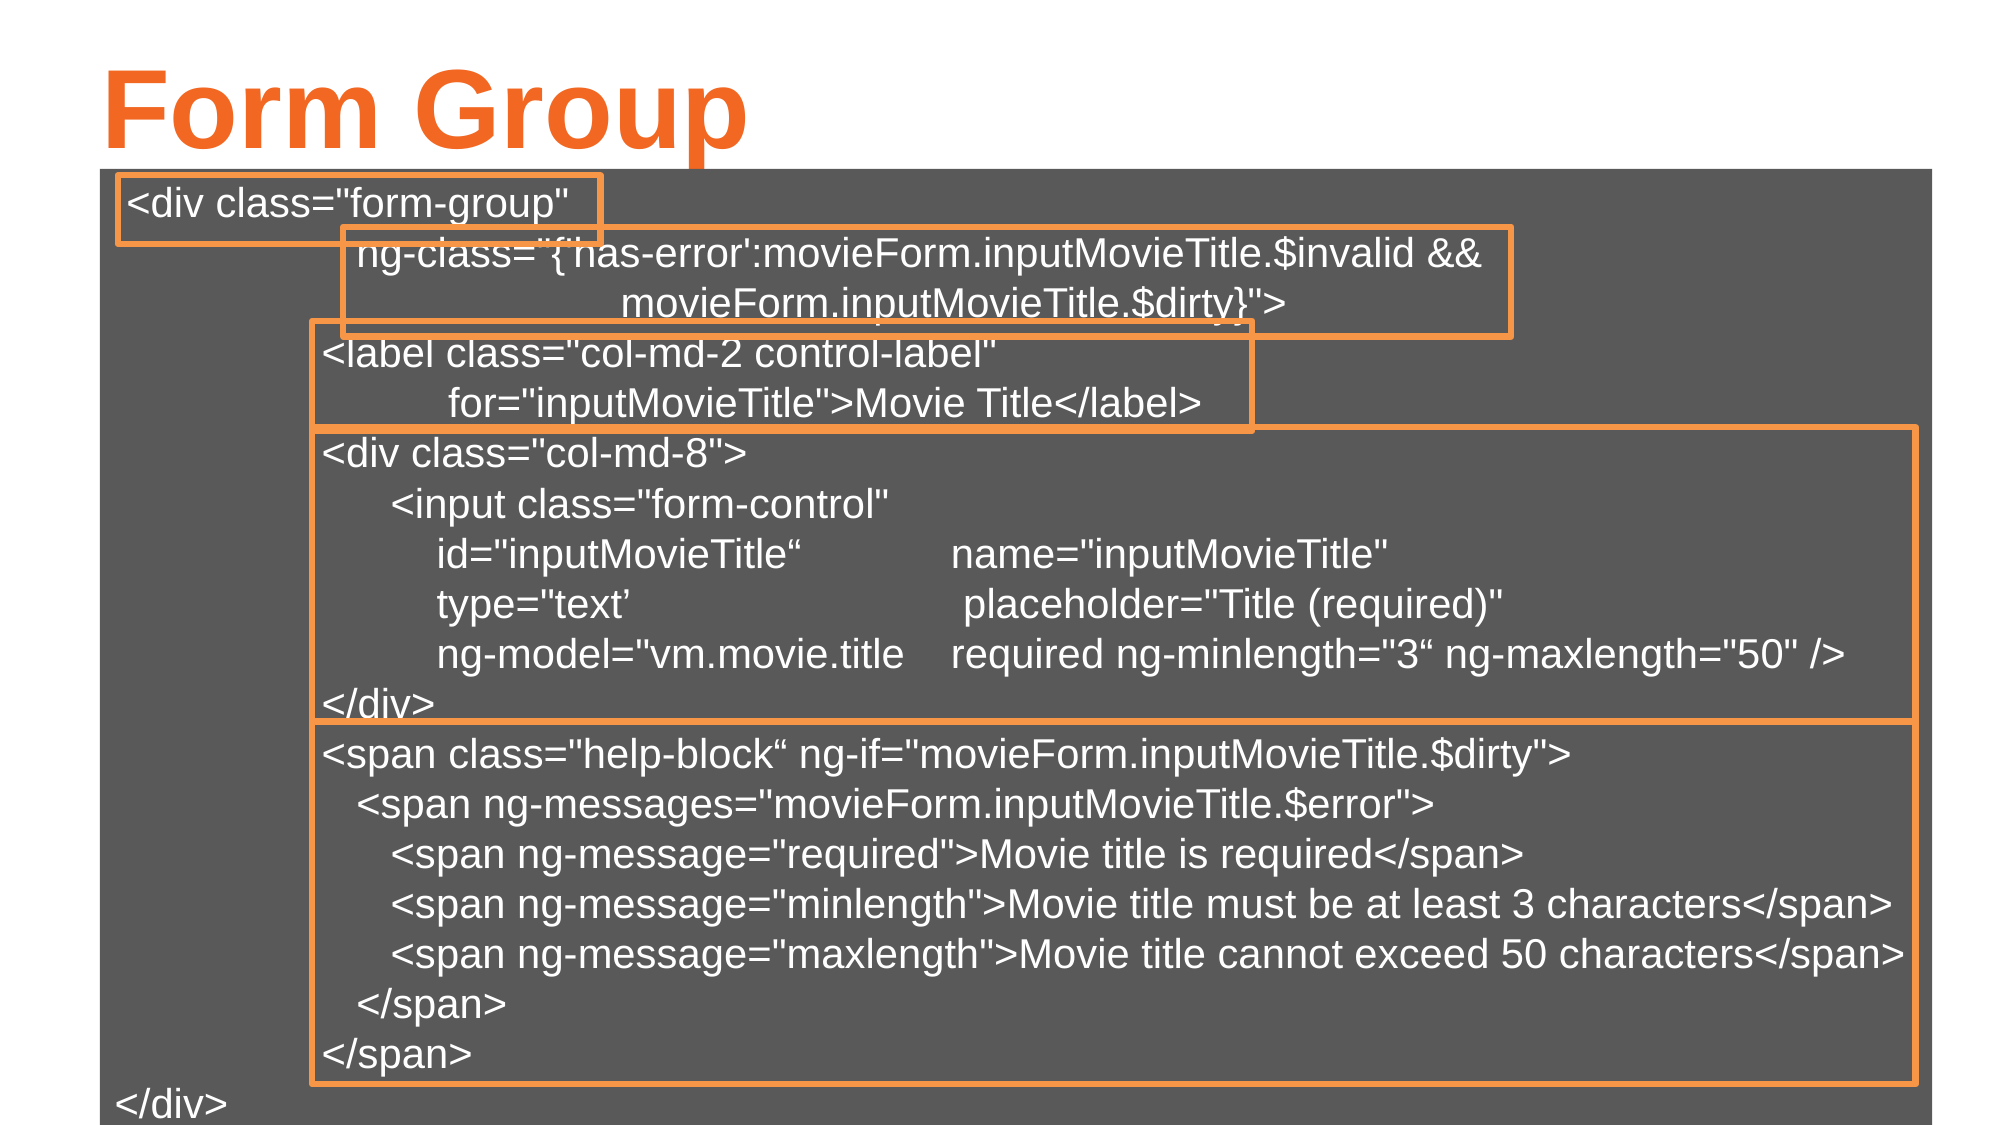

# Form Group
 <div class="form-group"
                     ng-class="{'has-error':movieForm.inputMovieTitle.$invalid &&
                                            movieForm.inputMovieTitle.$dirty}">
                  <label class="col-md-2 control-label"
                             for="inputMovieTitle">Movie Title</label>
                  <div class="col-md-8">
                        <input class="form-control"
                            id="inputMovieTitle“             name="inputMovieTitle"
                            type="text’                             placeholder="Title (required)"
                            ng-model="vm.movie.title    required ng-minlength="3“ ng-maxlength="50" />
                  </div>
                  <span class="help-block“ ng-if="movieForm.inputMovieTitle.$dirty">
                     <span ng-messages="movieForm.inputMovieTitle.$error">
                        <span ng-message="required">Movie title is required</span>
                        <span ng-message="minlength">Movie title must be at least 3 characters</span>
                        <span ng-message="maxlength">Movie title cannot exceed 50 characters</span>
                     </span>
                  </span>
</div>